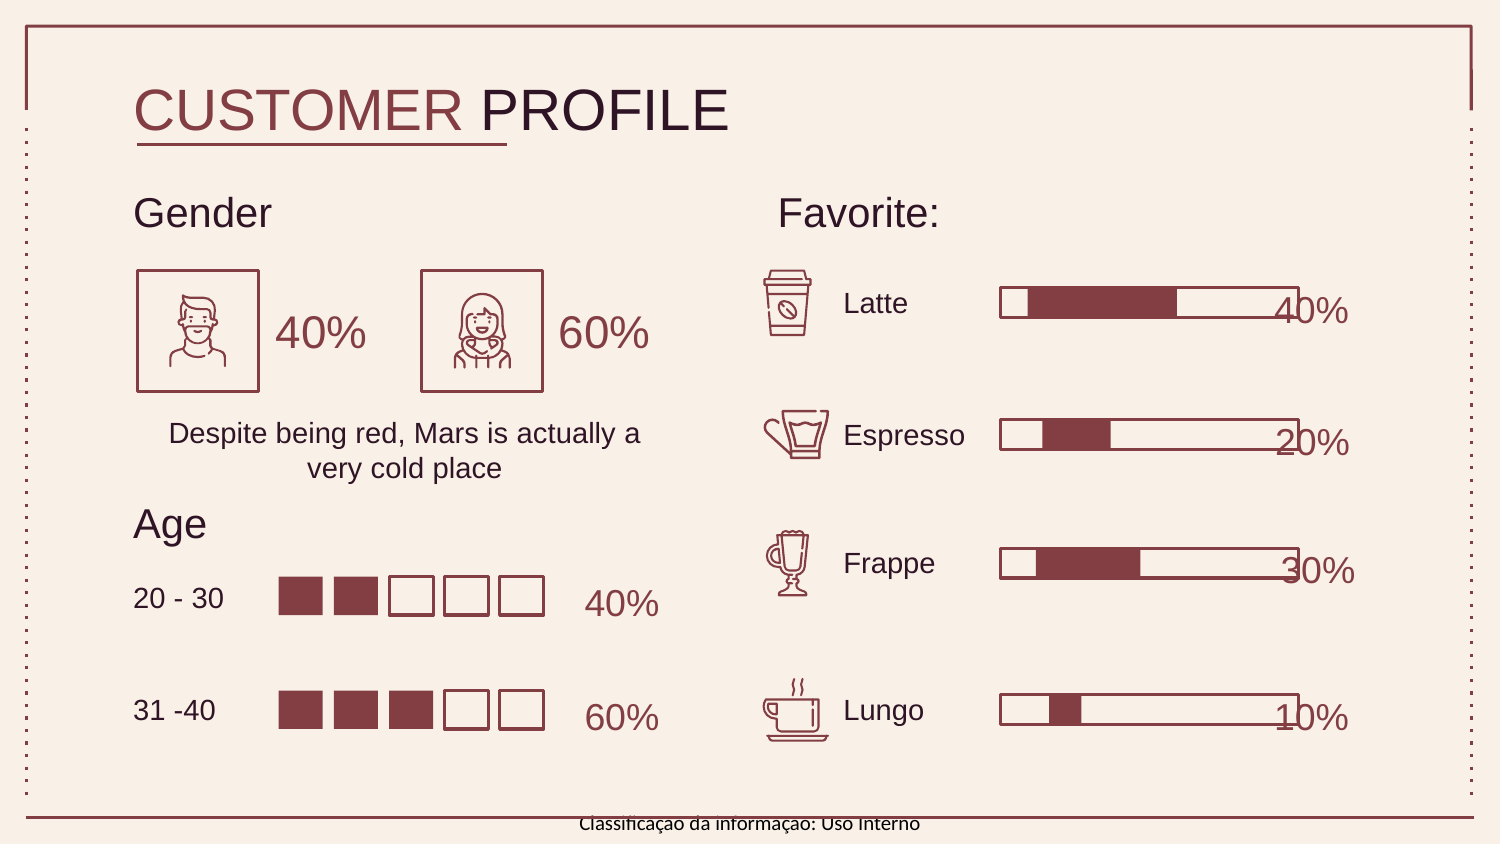

# CUSTOMER PROFILE
Gender
Favorite:

Latte

40%
40%
60%

Espresso
20%

Despite being red, Mars is actually a very cold place

Age
Frappe

30%
40%
20 - 30

31 -40
Lungo
60%
10%